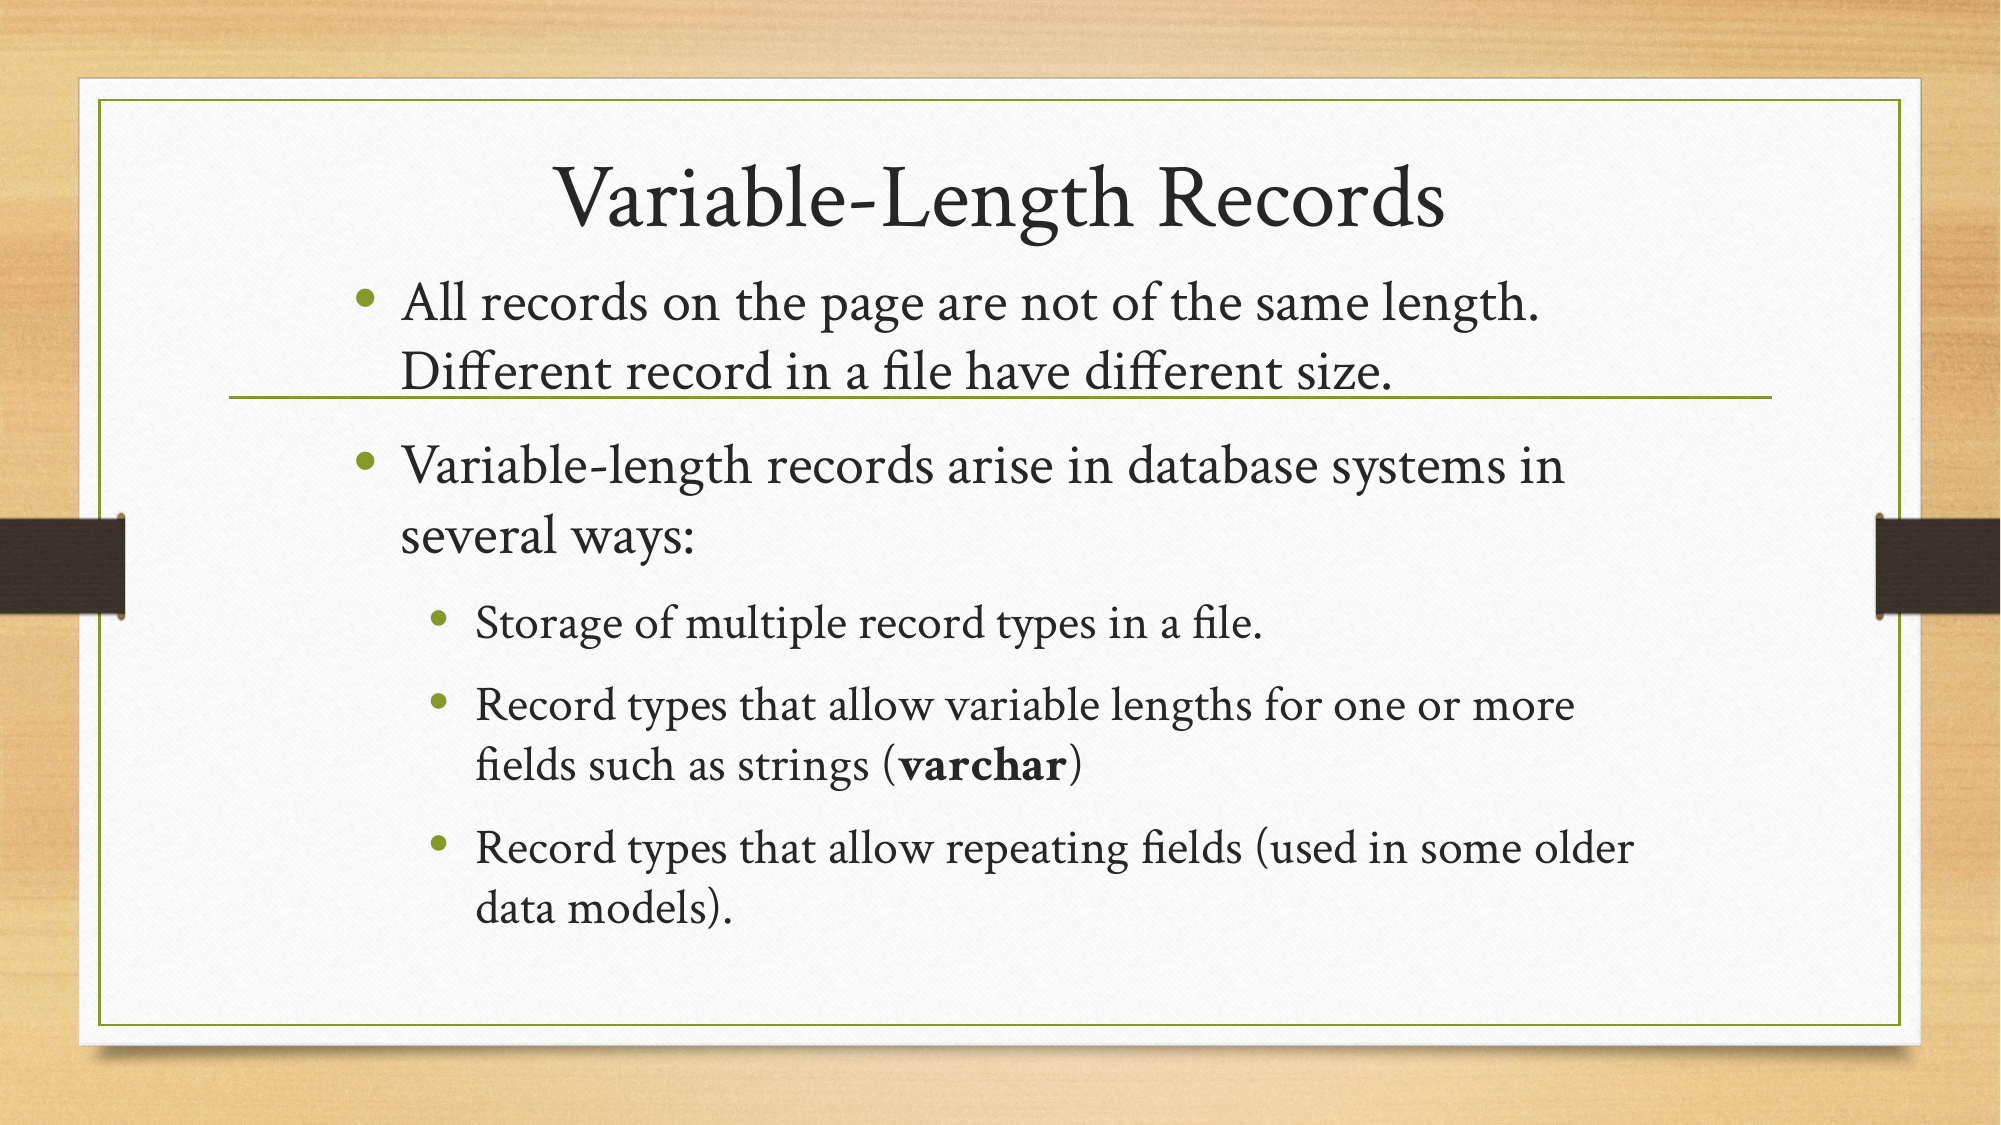

# Variable-Length Records
All records on the page are not of the same length. Different record in a file have different size.
Variable-length records arise in database systems in several ways:
Storage of multiple record types in a file.
Record types that allow variable lengths for one or more fields such as strings (varchar)
Record types that allow repeating fields (used in some older data models).